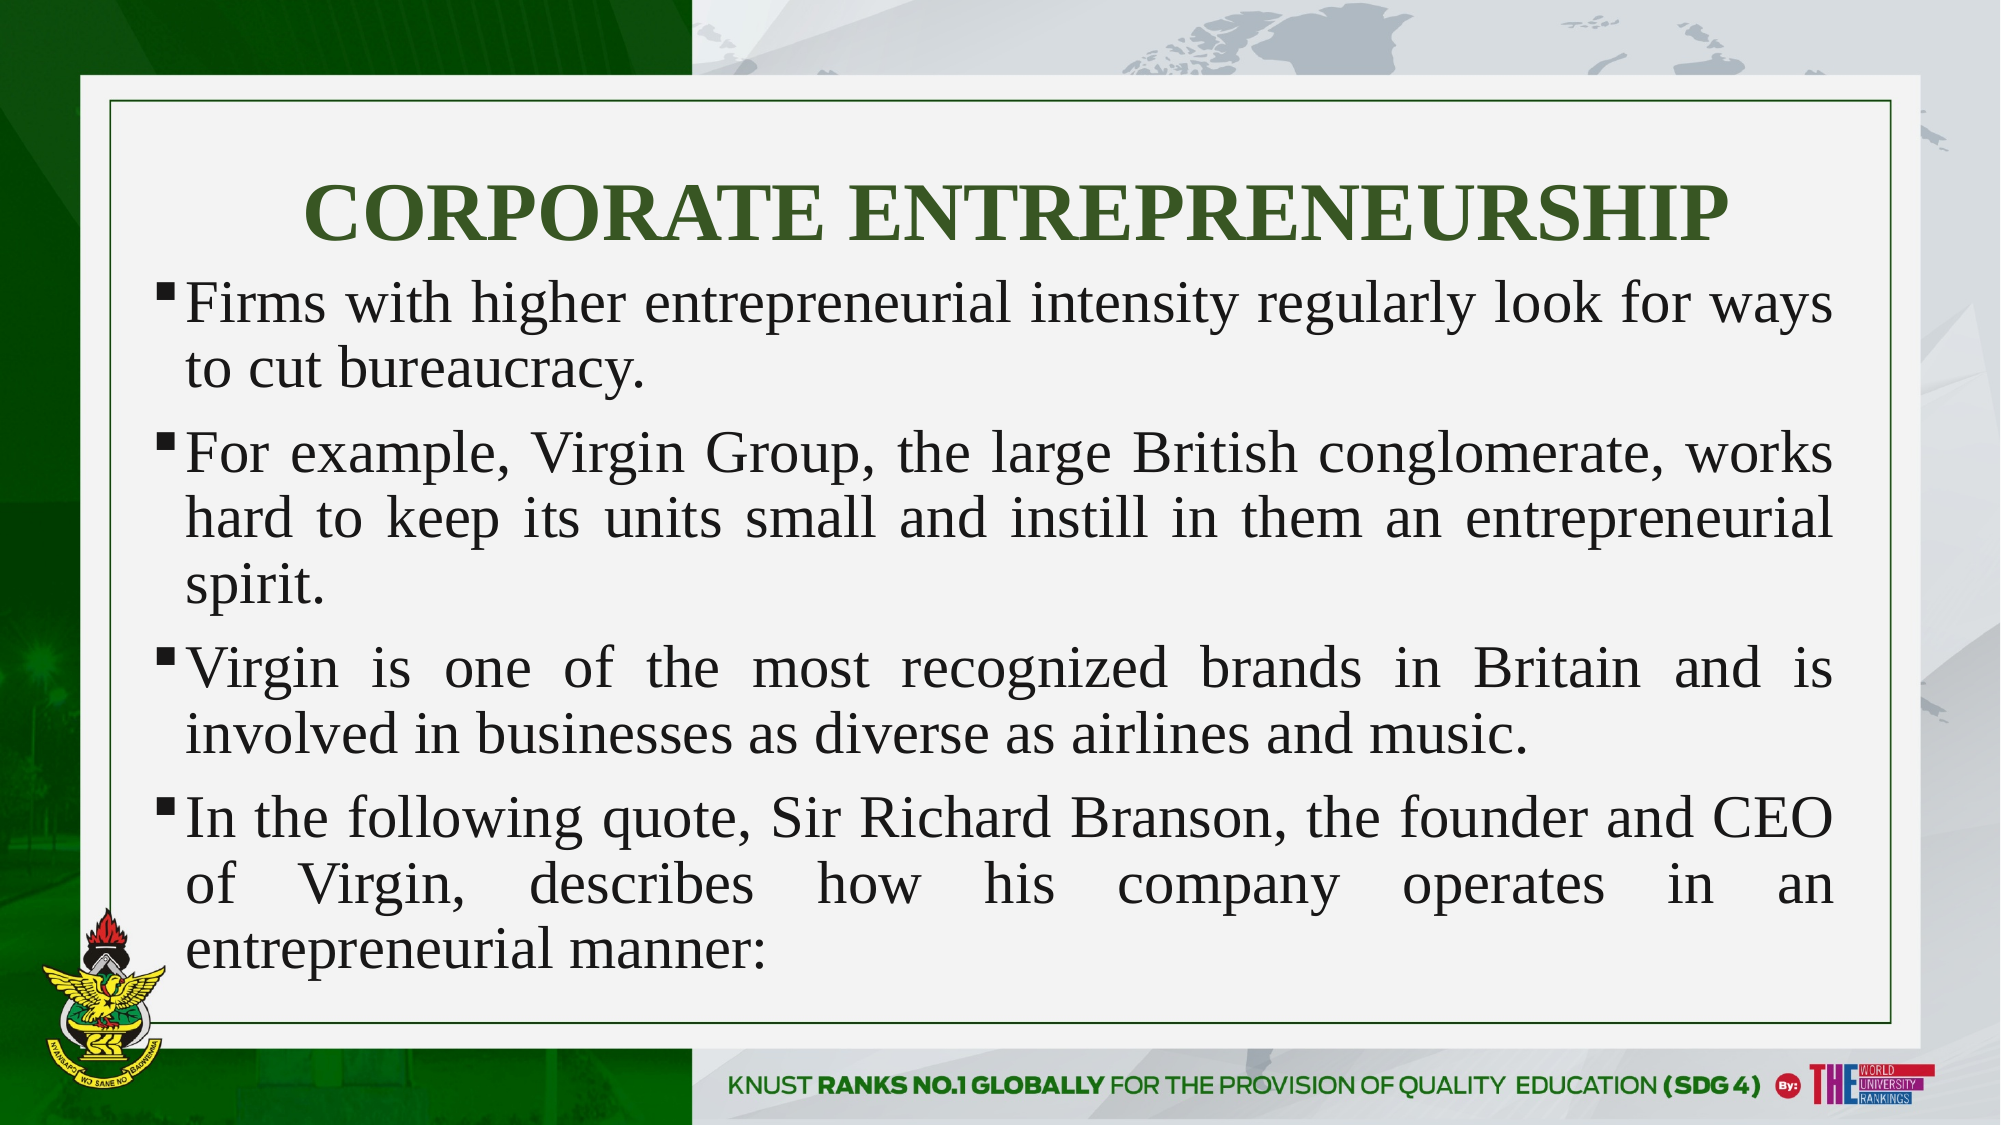

# CORPORATE ENTREPRENEURSHIP
Firms with higher entrepreneurial intensity regularly look for ways to cut bureaucracy.
For example, Virgin Group, the large British conglomerate, works hard to keep its units small and instill in them an entrepreneurial spirit.
Virgin is one of the most recognized brands in Britain and is involved in businesses as diverse as airlines and music.
In the following quote, Sir Richard Branson, the founder and CEO of Virgin, describes how his company operates in an entrepreneurial manner: